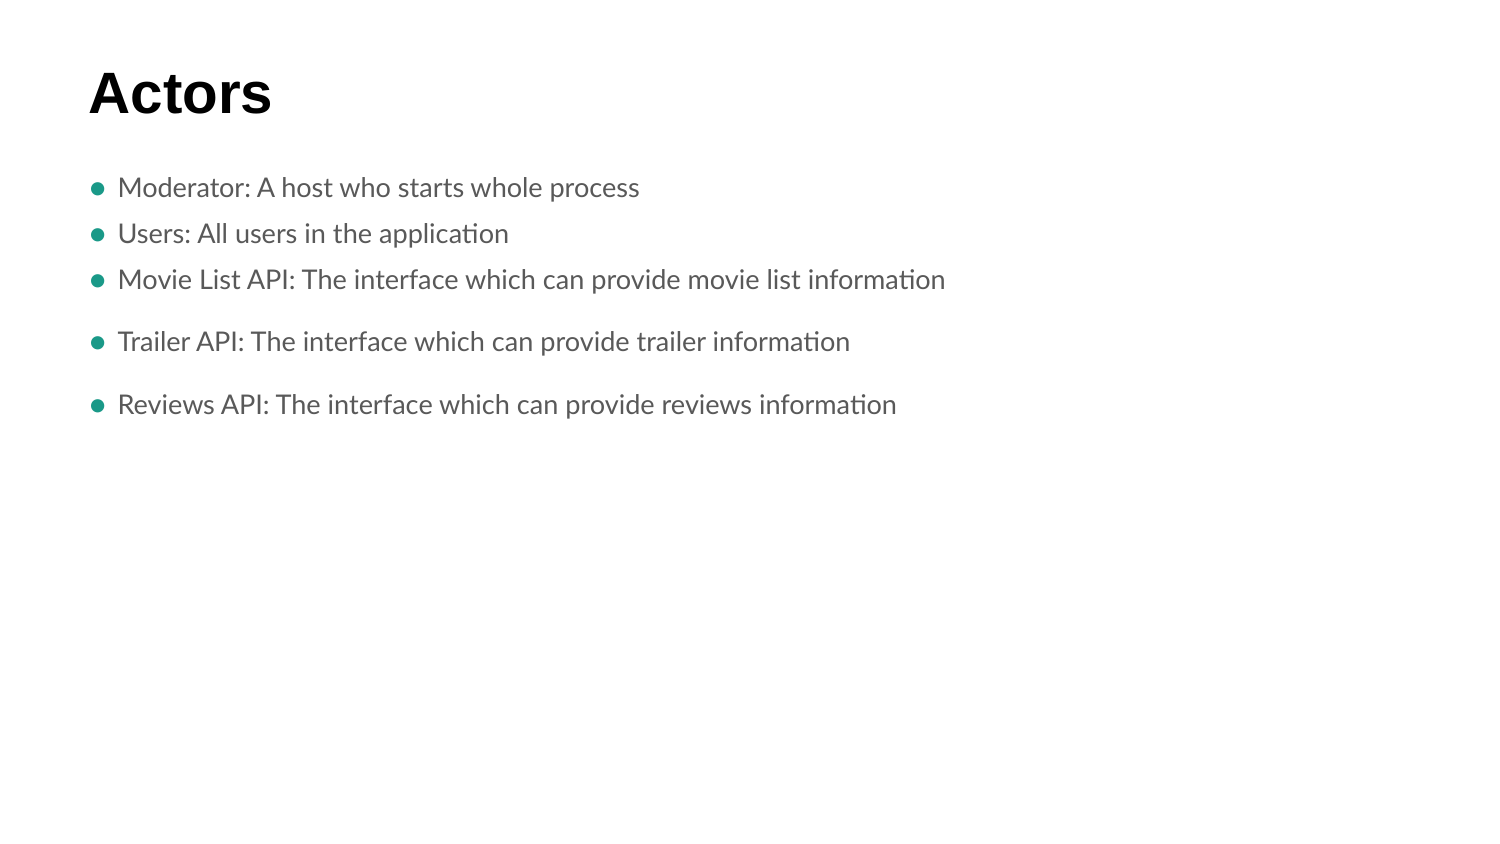

# Actors
Moderator: A host who starts whole process
Users: All users in the application
Movie List API: The interface which can provide movie list information
Trailer API: The interface which can provide trailer information
Reviews API: The interface which can provide reviews information